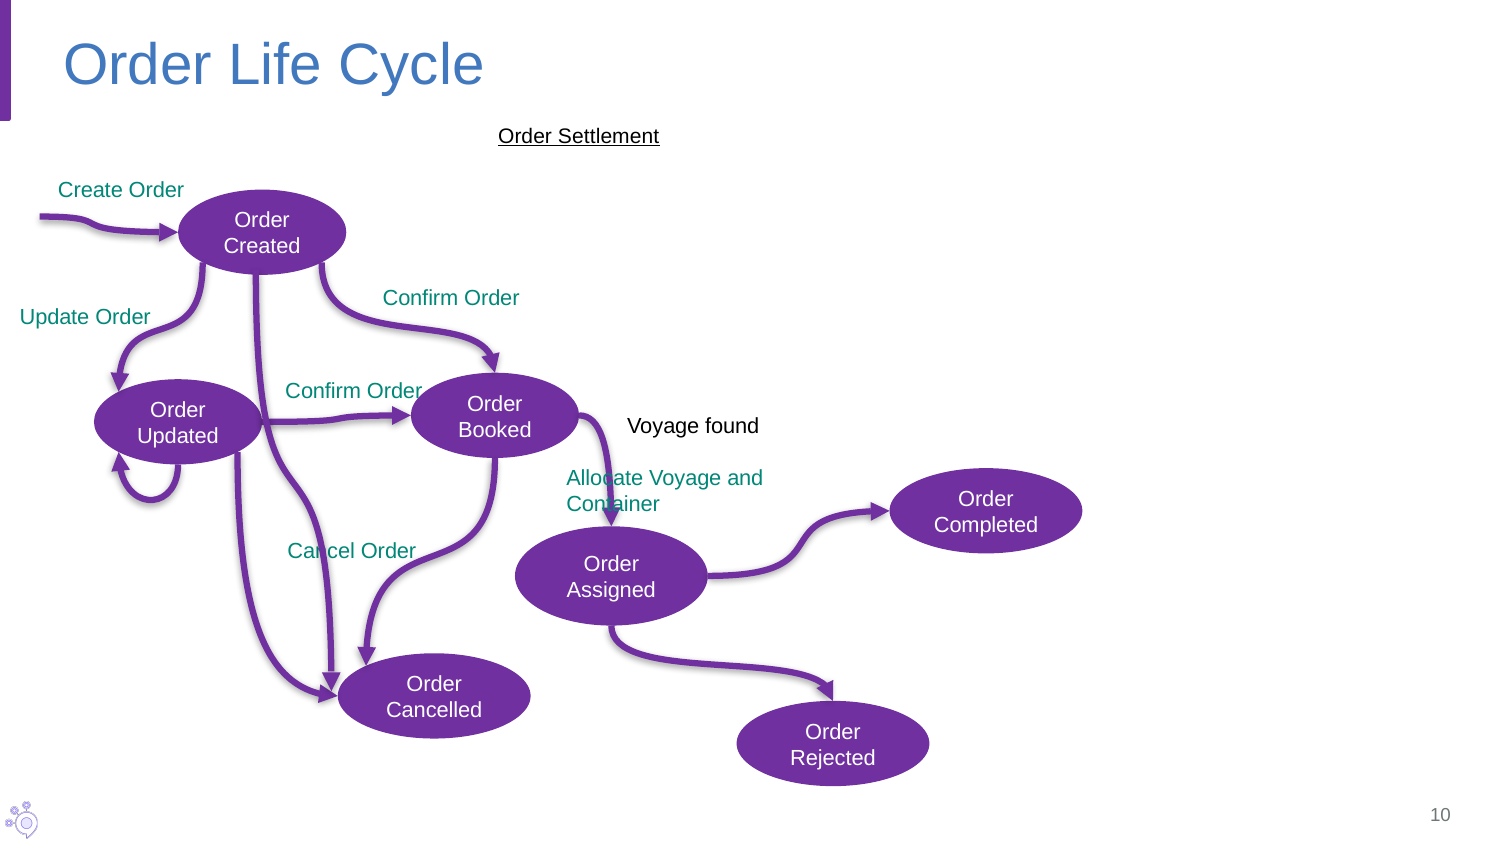

# Order Life Cycle
Order Settlement
Create Order
Order Created
Confirm Order
Update Order
Confirm Order
Order Booked
Order Updated
Voyage found
Allocate Voyage and
Container
Order Completed
Order Assigned
Cancel Order
Order Cancelled
Order Rejected
10